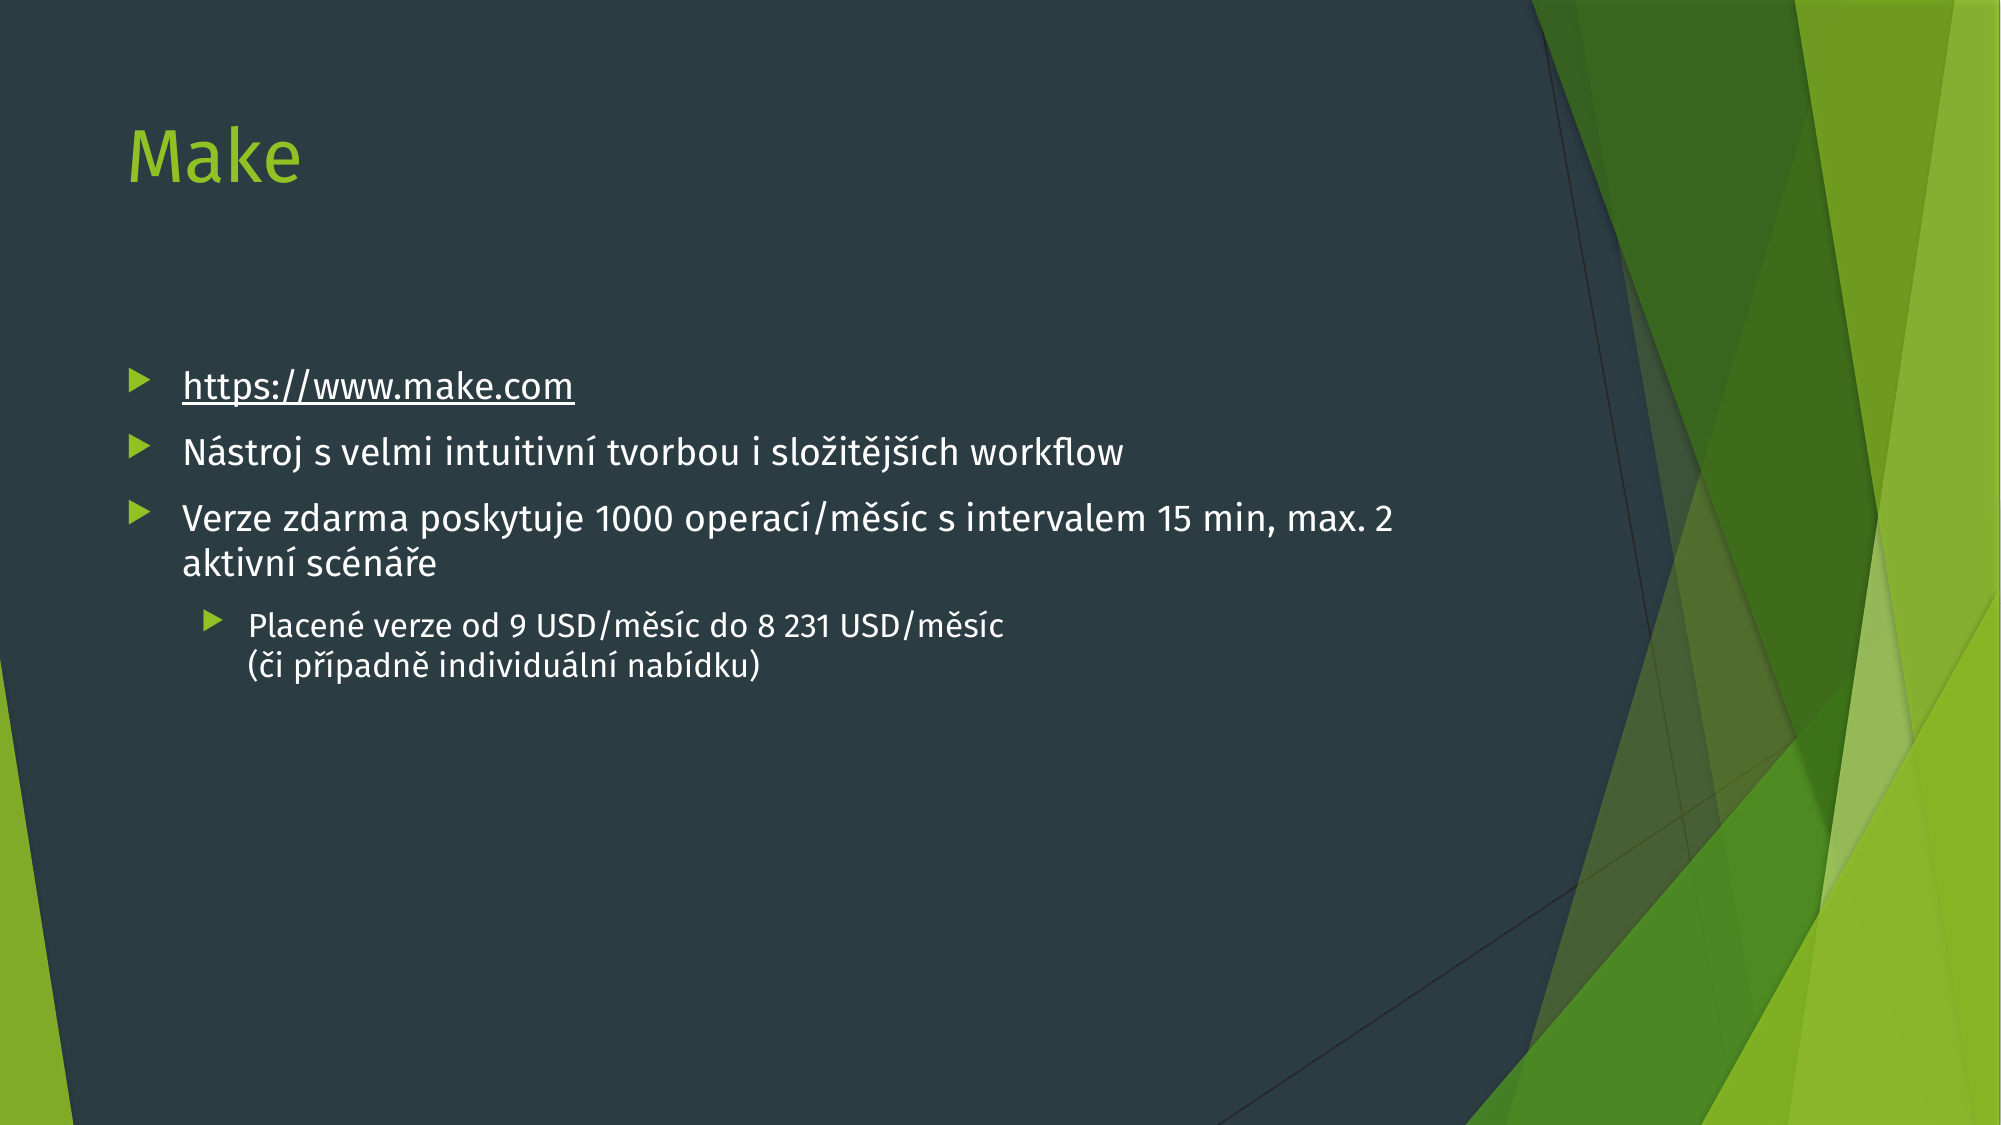

# Make
https://www.make.com
Nástroj s velmi intuitivní tvorbou i složitějších workflow
Verze zdarma poskytuje 1000 operací/měsíc s intervalem 15 min, max. 2 aktivní scénáře
Placené verze od 9 USD/měsíc do 8 231 USD/měsíc
(či případně individuální nabídku)